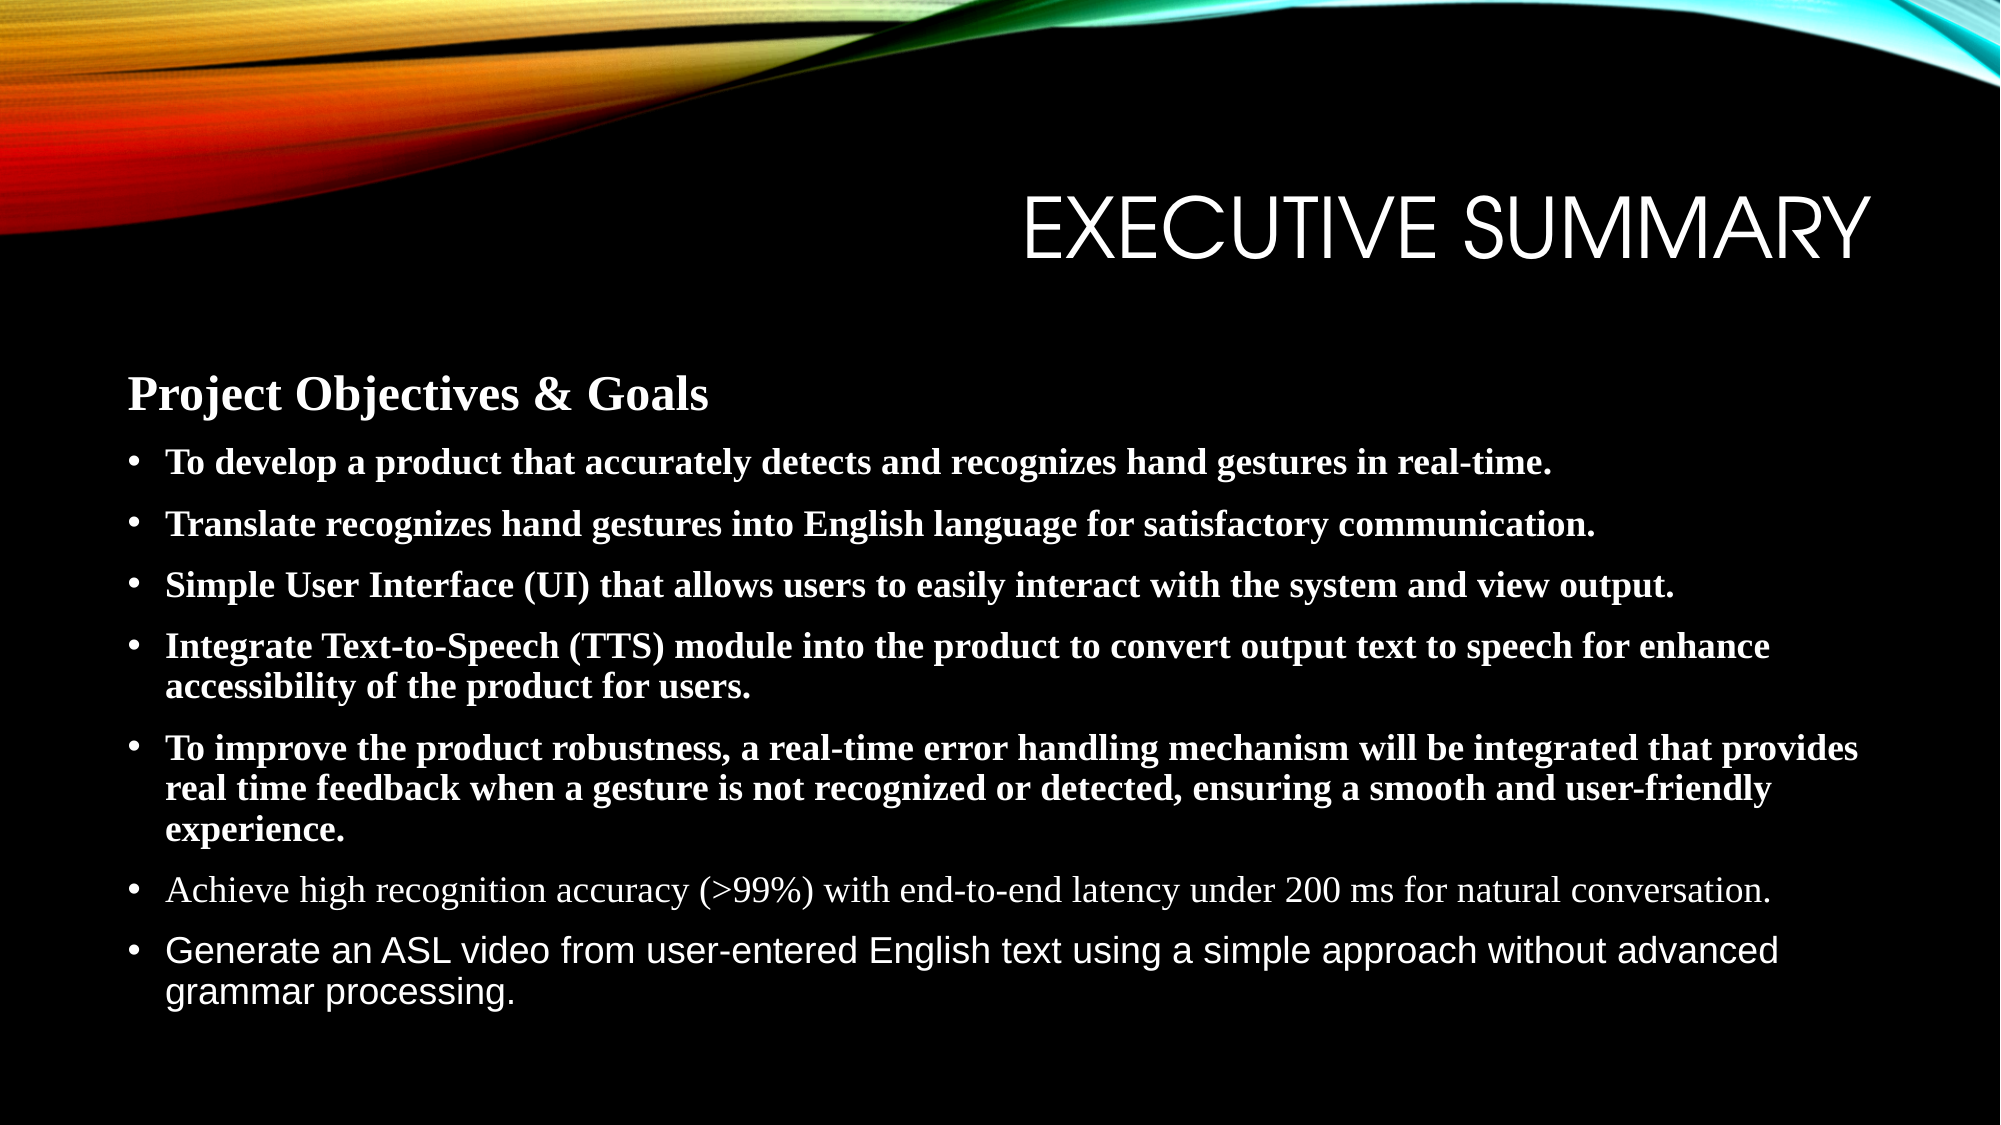

# Executive SUMMARY
Project Objectives & Goals
To develop a product that accurately detects and recognizes hand gestures in real-time.
Translate recognizes hand gestures into English language for satisfactory communication.
Simple User Interface (UI) that allows users to easily interact with the system and view output.
Integrate Text-to-Speech (TTS) module into the product to convert output text to speech for enhance accessibility of the product for users.
To improve the product robustness, a real-time error handling mechanism will be integrated that provides real time feedback when a gesture is not recognized or detected, ensuring a smooth and user-friendly experience.
Achieve high recognition accuracy (>99%) with end-to-end latency under 200 ms for natural conversation.
Generate an ASL video from user-entered English text using a simple approach without advanced grammar processing.